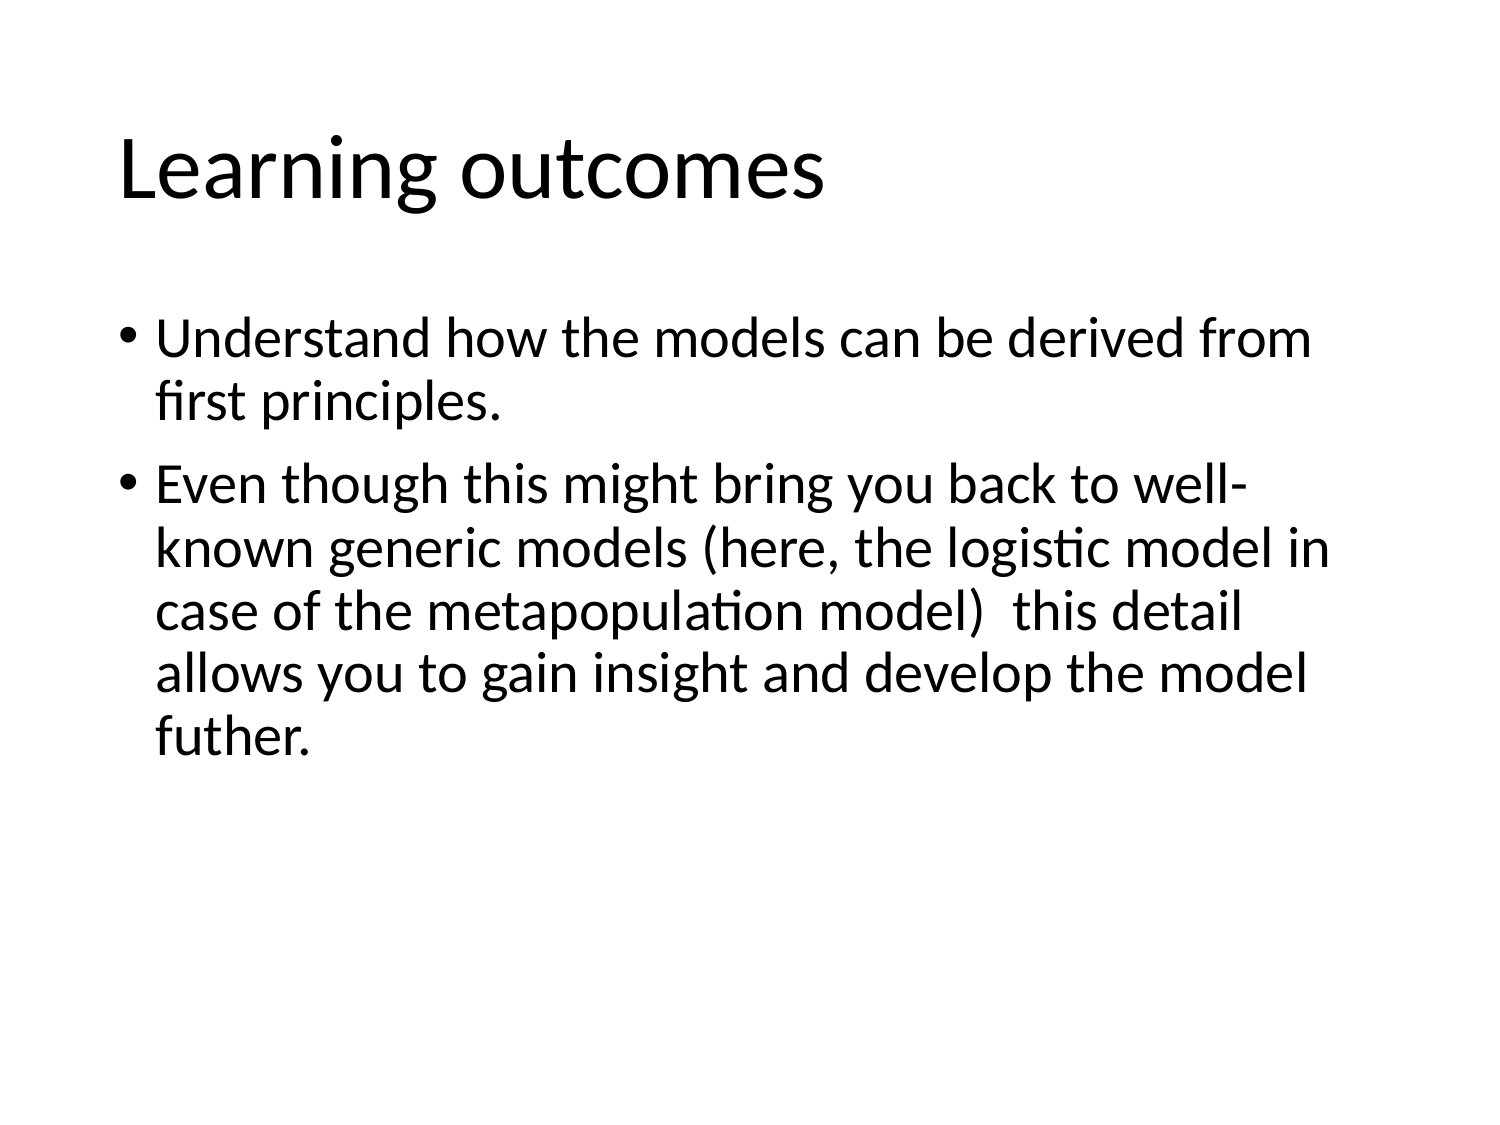

# Learning outcomes
Understand how the models can be derived from first principles.
Even though this might bring you back to well- known generic models (here, the logistic model in case of the metapopulation model)  this detail allows you to gain insight and develop the model futher.